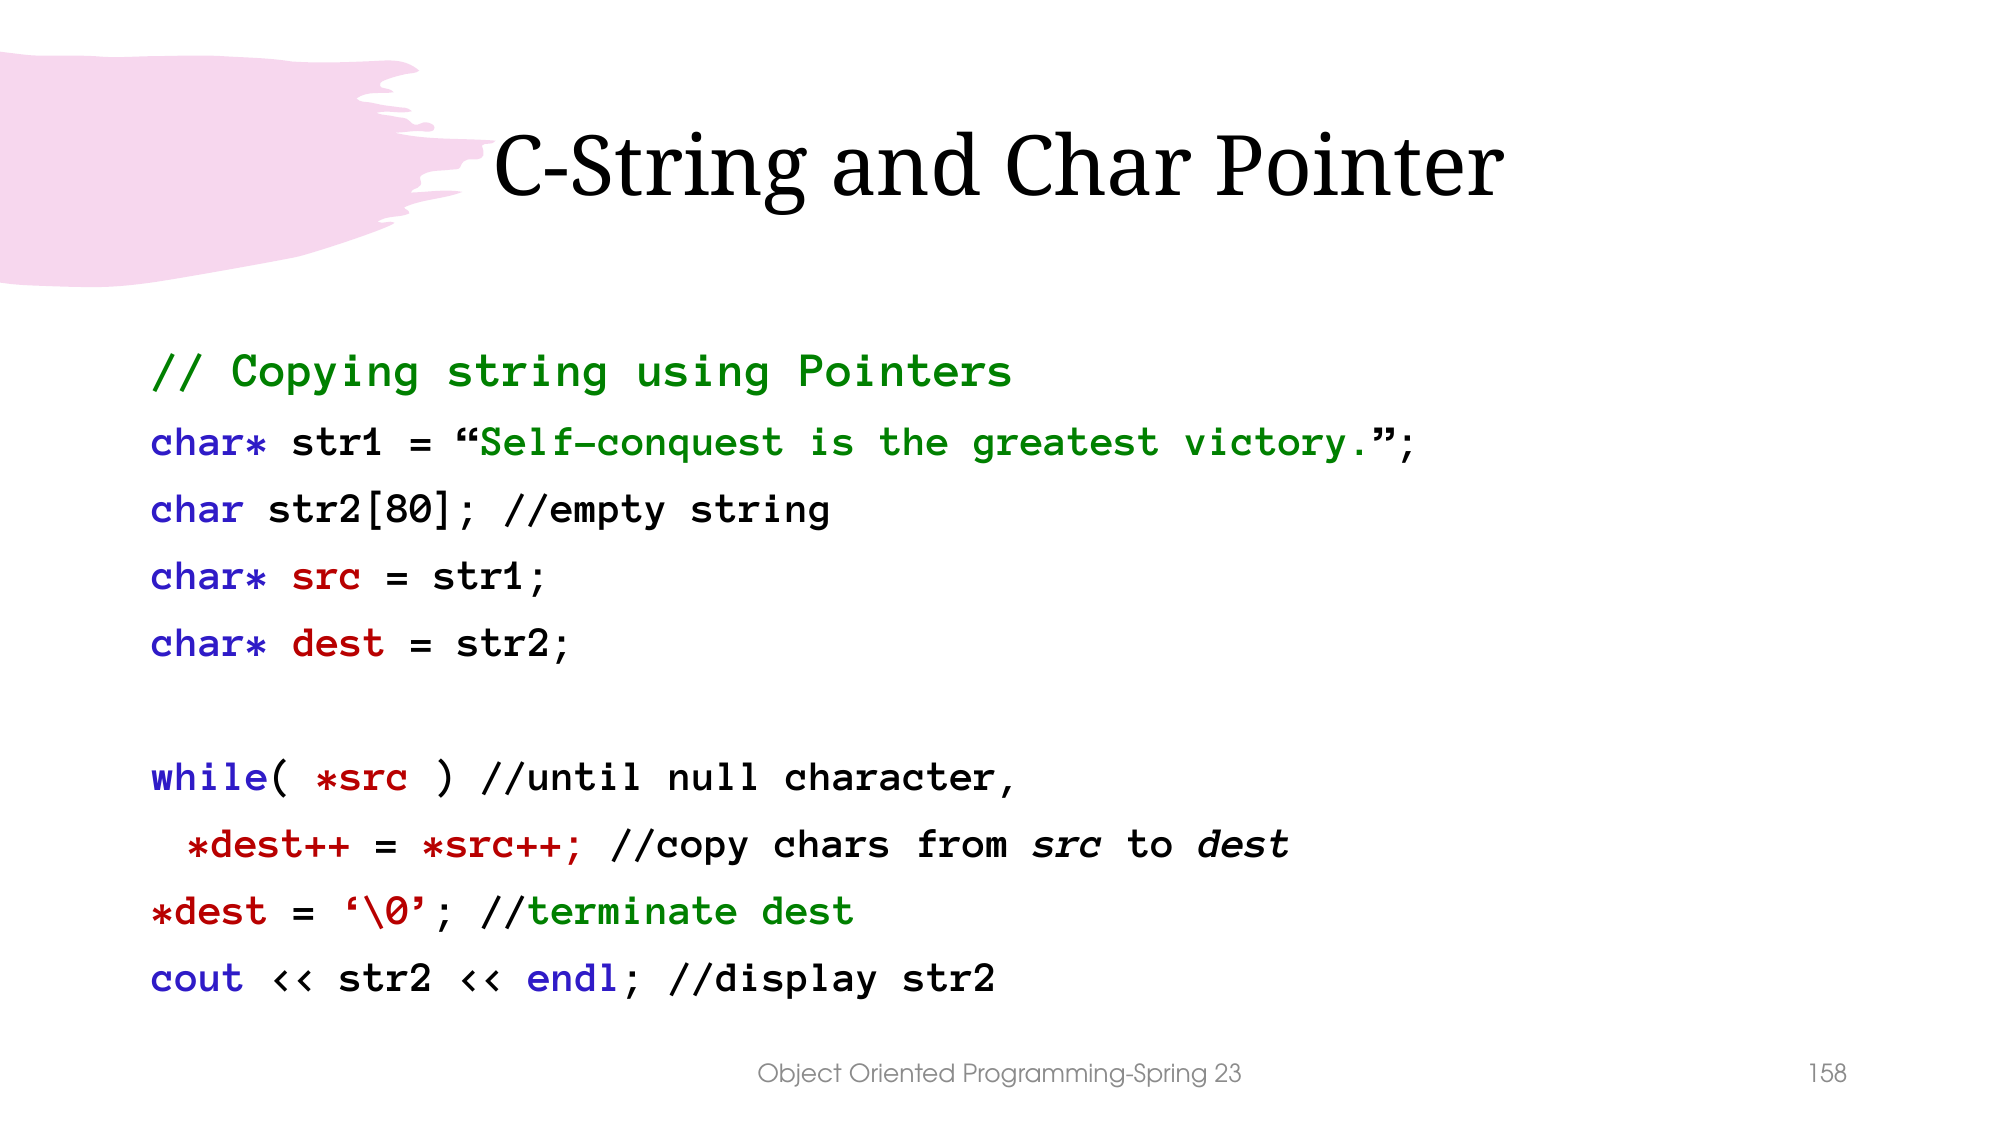

# C-String and Char Pointer
// Copying string using Pointers
char* str1 = “Self-conquest is the greatest victory.”;
char str2[80]; //empty string
char* src = str1;
char* dest = str2;

while( *src ) //until null character,
		*dest++ = *src++; //copy chars from src to dest
*dest = ‘\0’; //terminate dest
cout << str2 << endl; //display str2
Object Oriented Programming-Spring 23
158